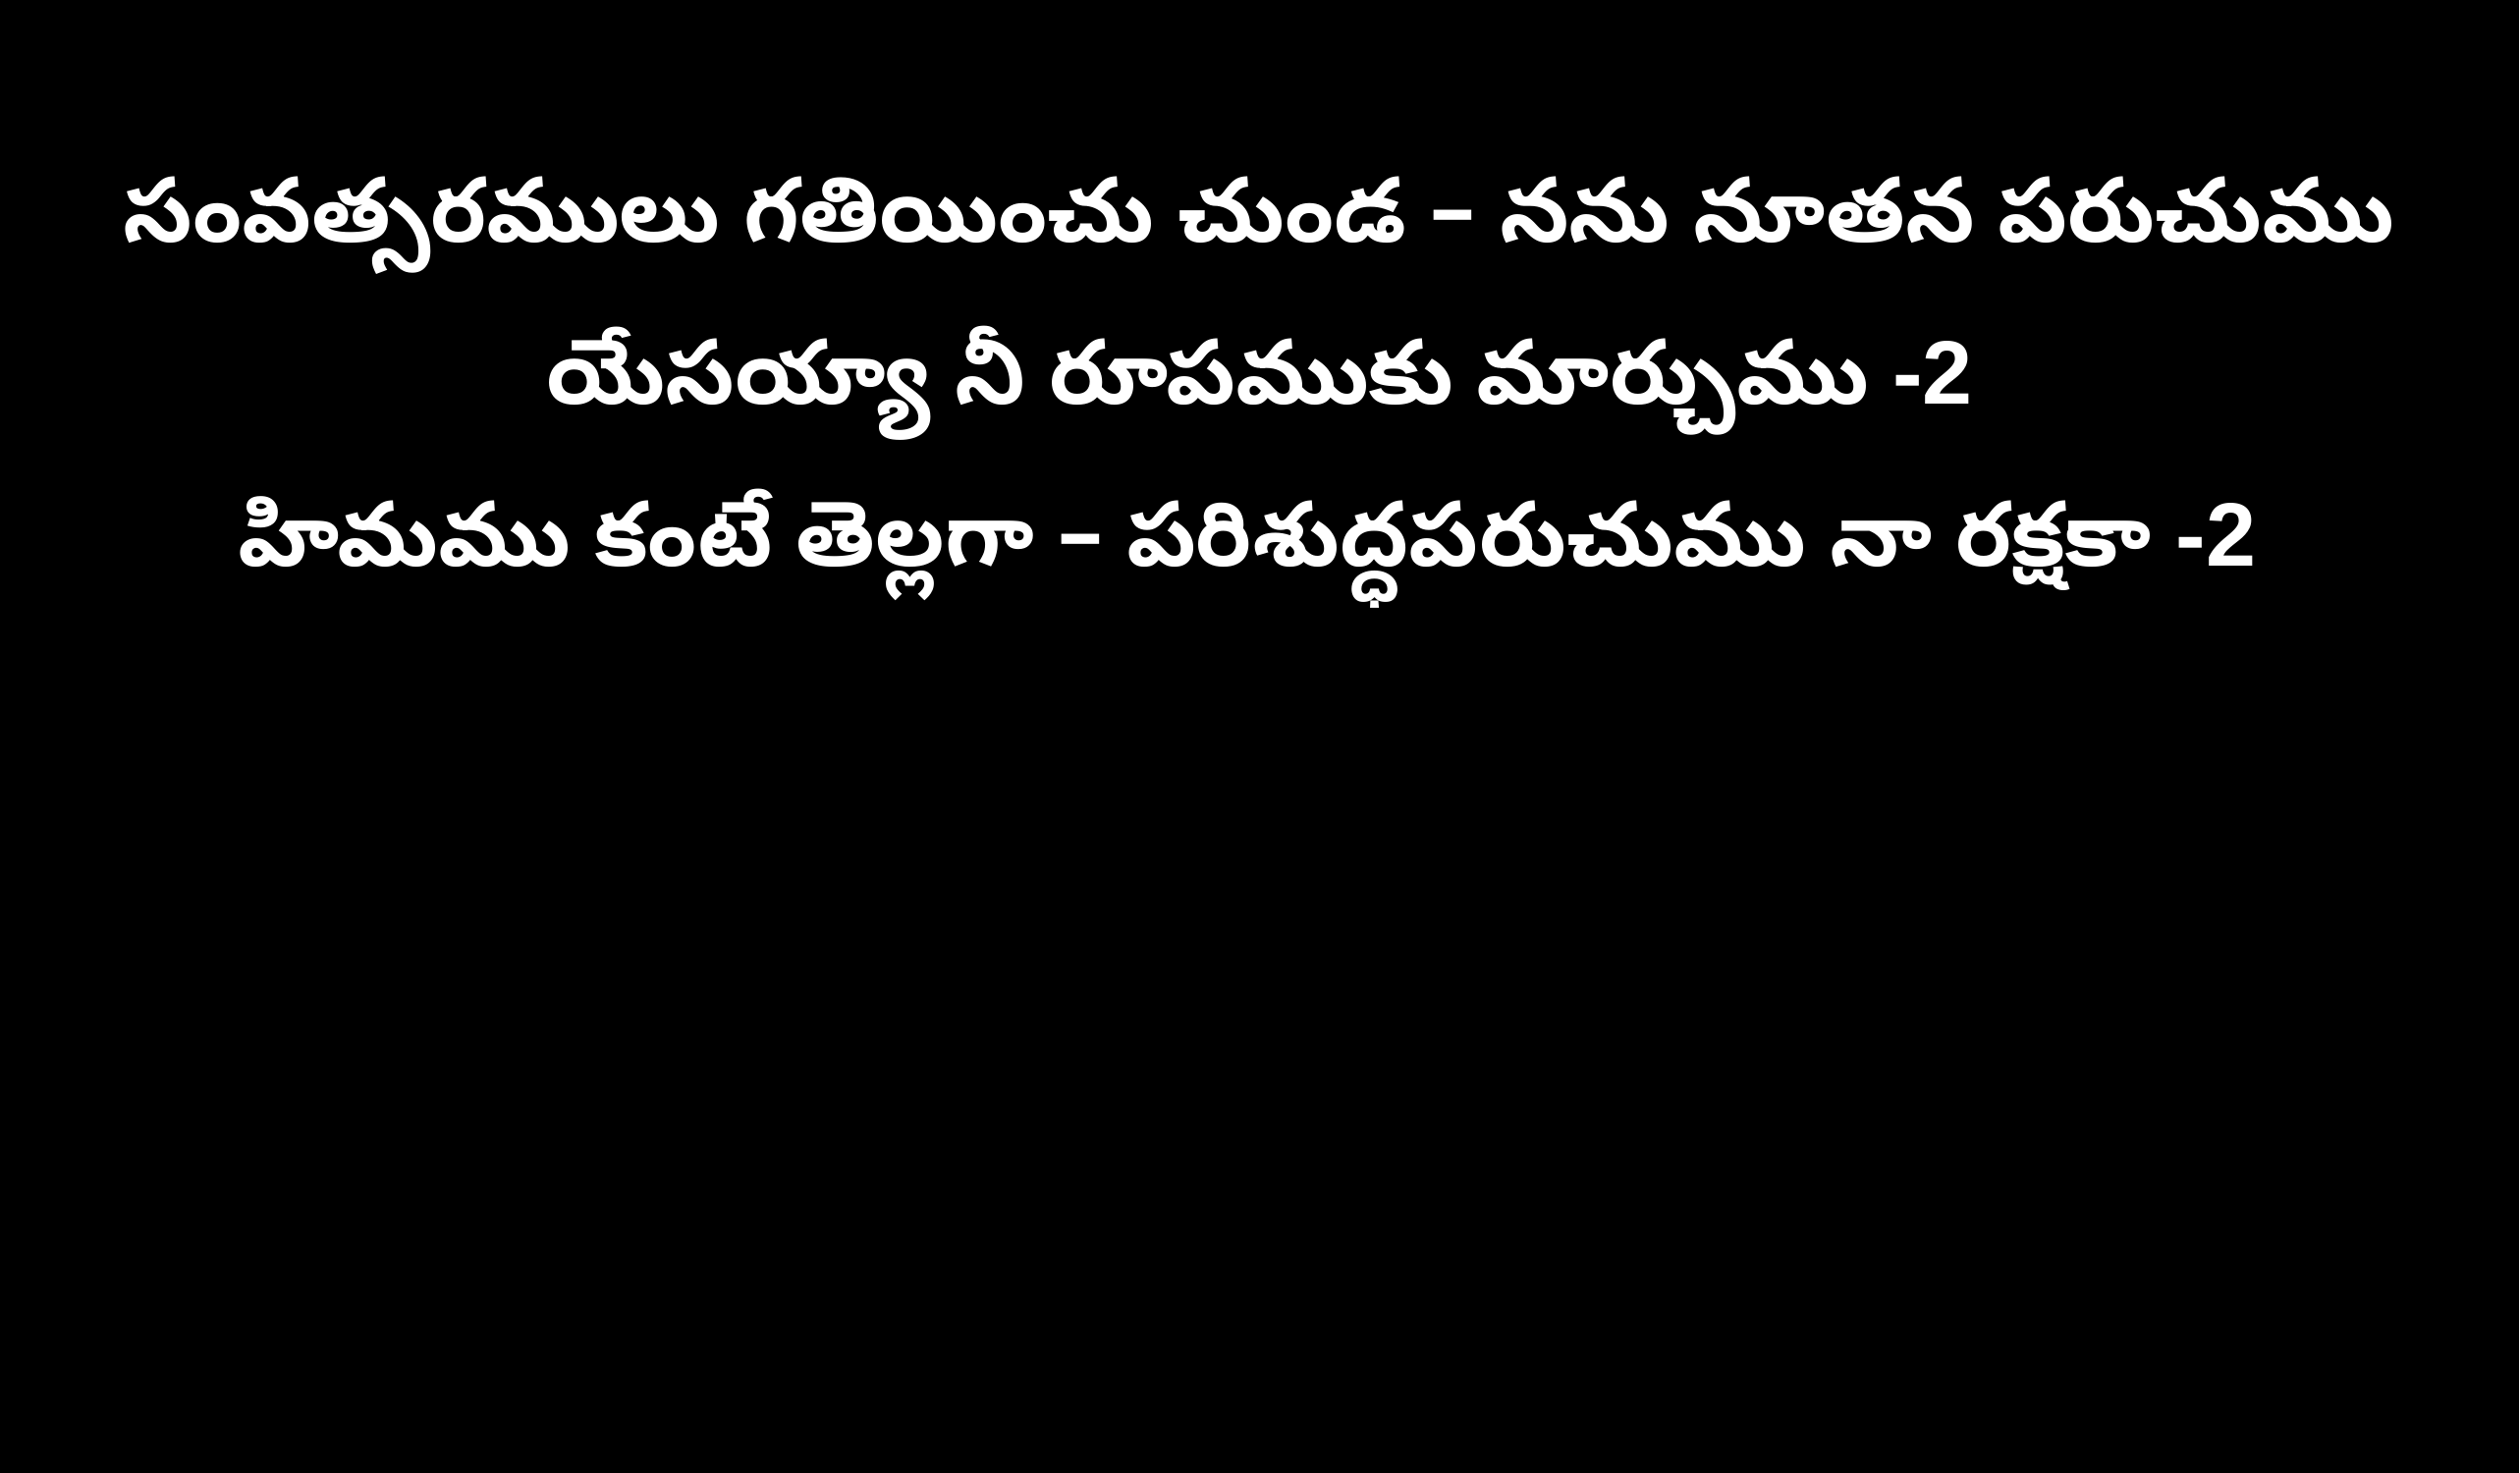

సంవత్సరములు గతియించు చుండ – నను నూతన పరుచుము
యేసయ్యా నీ రూపముకు మార్చుము -2
హిమము కంటే తెల్లగా – పరిశుద్ధపరుచుము నా రక్షకా -2